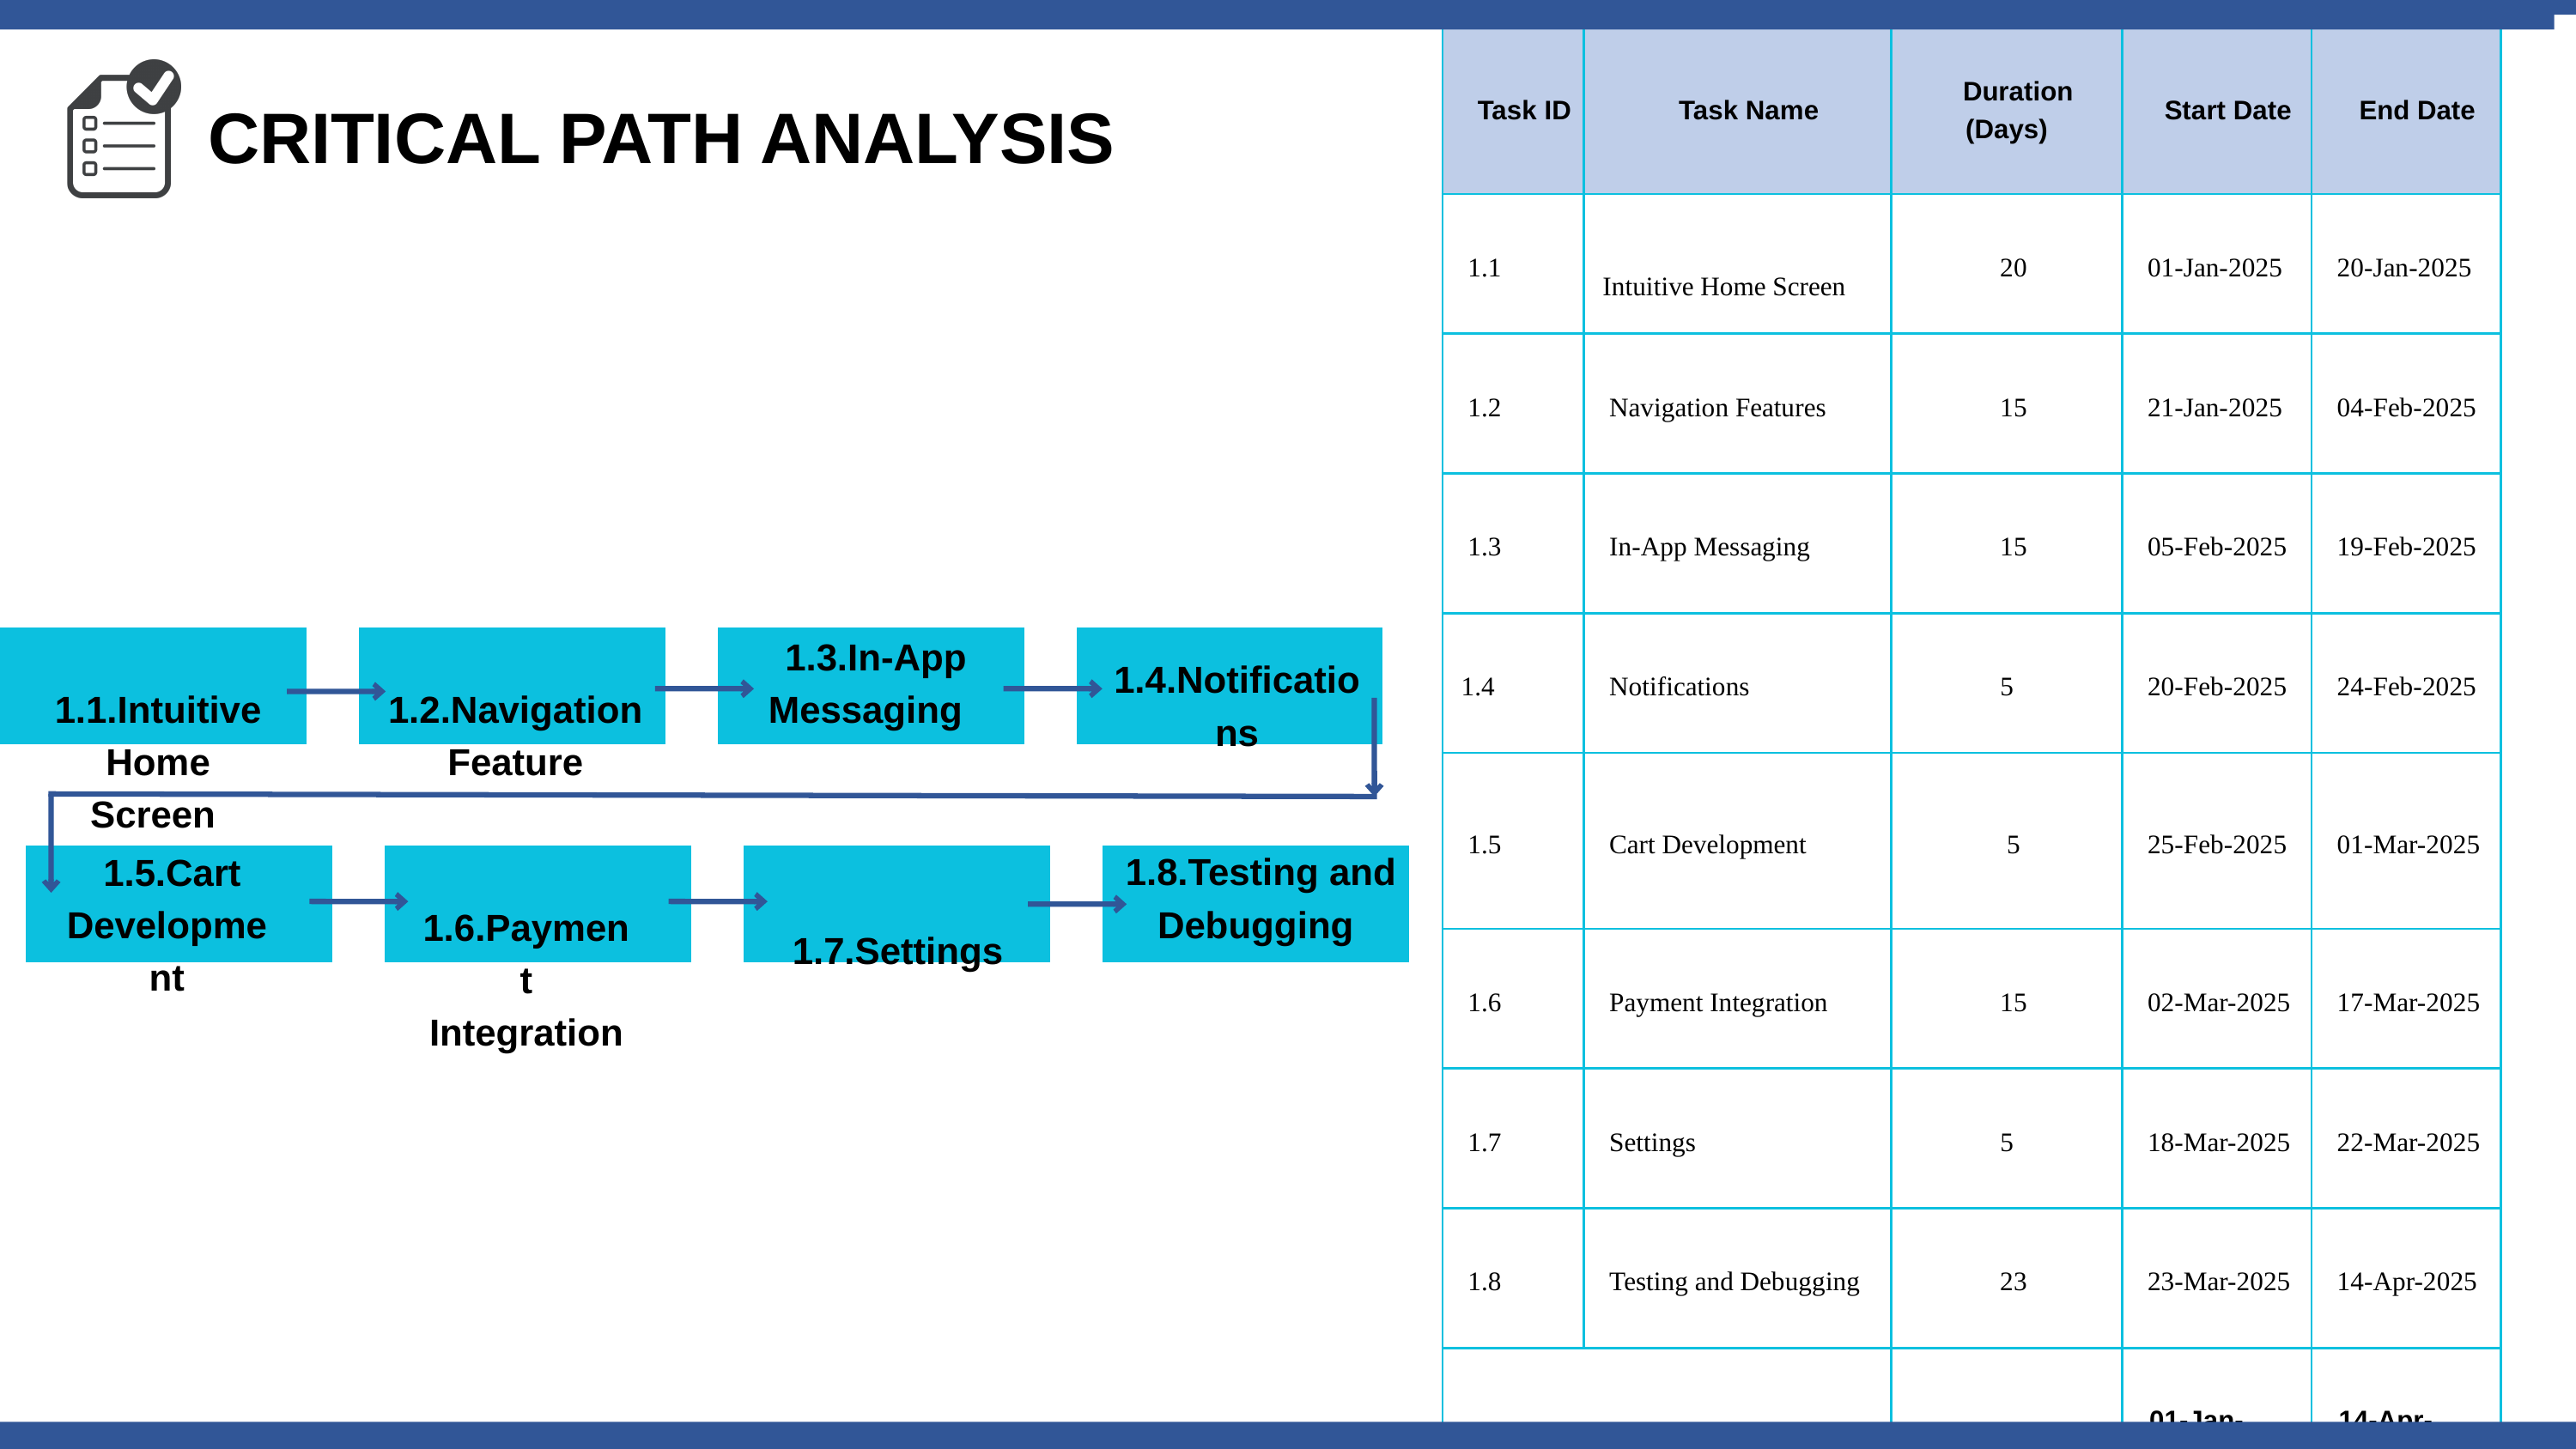

| Task ID | Task Name | Duration (Days) | Start Date | End Date |
| --- | --- | --- | --- | --- |
| 1.1 | Intuitive Home Screen | 20 | 01-Jan-2025 | 20-Jan-2025 |
| 1.2 | Navigation Features | 15 | 21-Jan-2025 | 04-Feb-2025 |
| 1.3 | In-App Messaging | 15 | 05-Feb-2025 | 19-Feb-2025 |
| 1.4 | Notifications | 5 | 20-Feb-2025 | 24-Feb-2025 |
| 1.5 | Cart Development | 5 | 25-Feb-2025 | 01-Mar-2025 |
| 1.6 | Payment Integration | 15 | 02-Mar-2025 | 17-Mar-2025 |
| 1.7 | Settings | 5 | 18-Mar-2025 | 22-Mar-2025 |
| 1.8 | Testing and Debugging | 23 | 23-Mar-2025 | 14-Apr-2025 |
| Total | Total | 103 | 01-Jan-2025 | 14-Apr-2025 |

CRITICAL PATH ANALYSIS
 1.4.Notifications
 1.1.Intuitive Home Screen
 1.2.Navigation Feature
 1.3.In-App Messaging

 1.5.Cart Development
 1.8.Testing and Debugging
 1.6.Payment Integration

 1.7.Settings